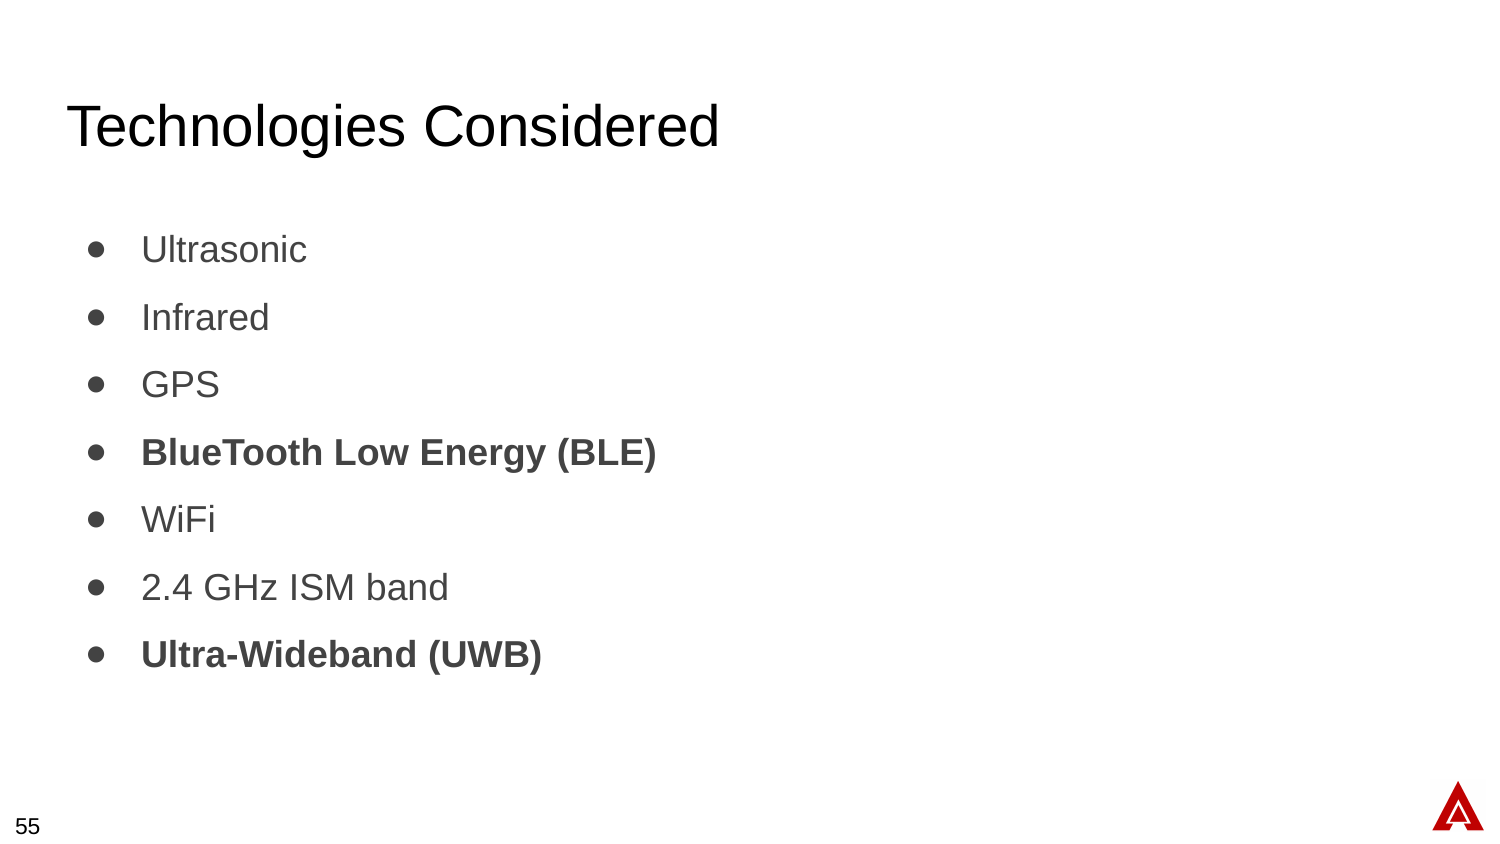

# Technologies Considered
Ultrasonic
Infrared
GPS
BlueTooth Low Energy (BLE)
WiFi
2.4 GHz ISM band
Ultra-Wideband (UWB)
55